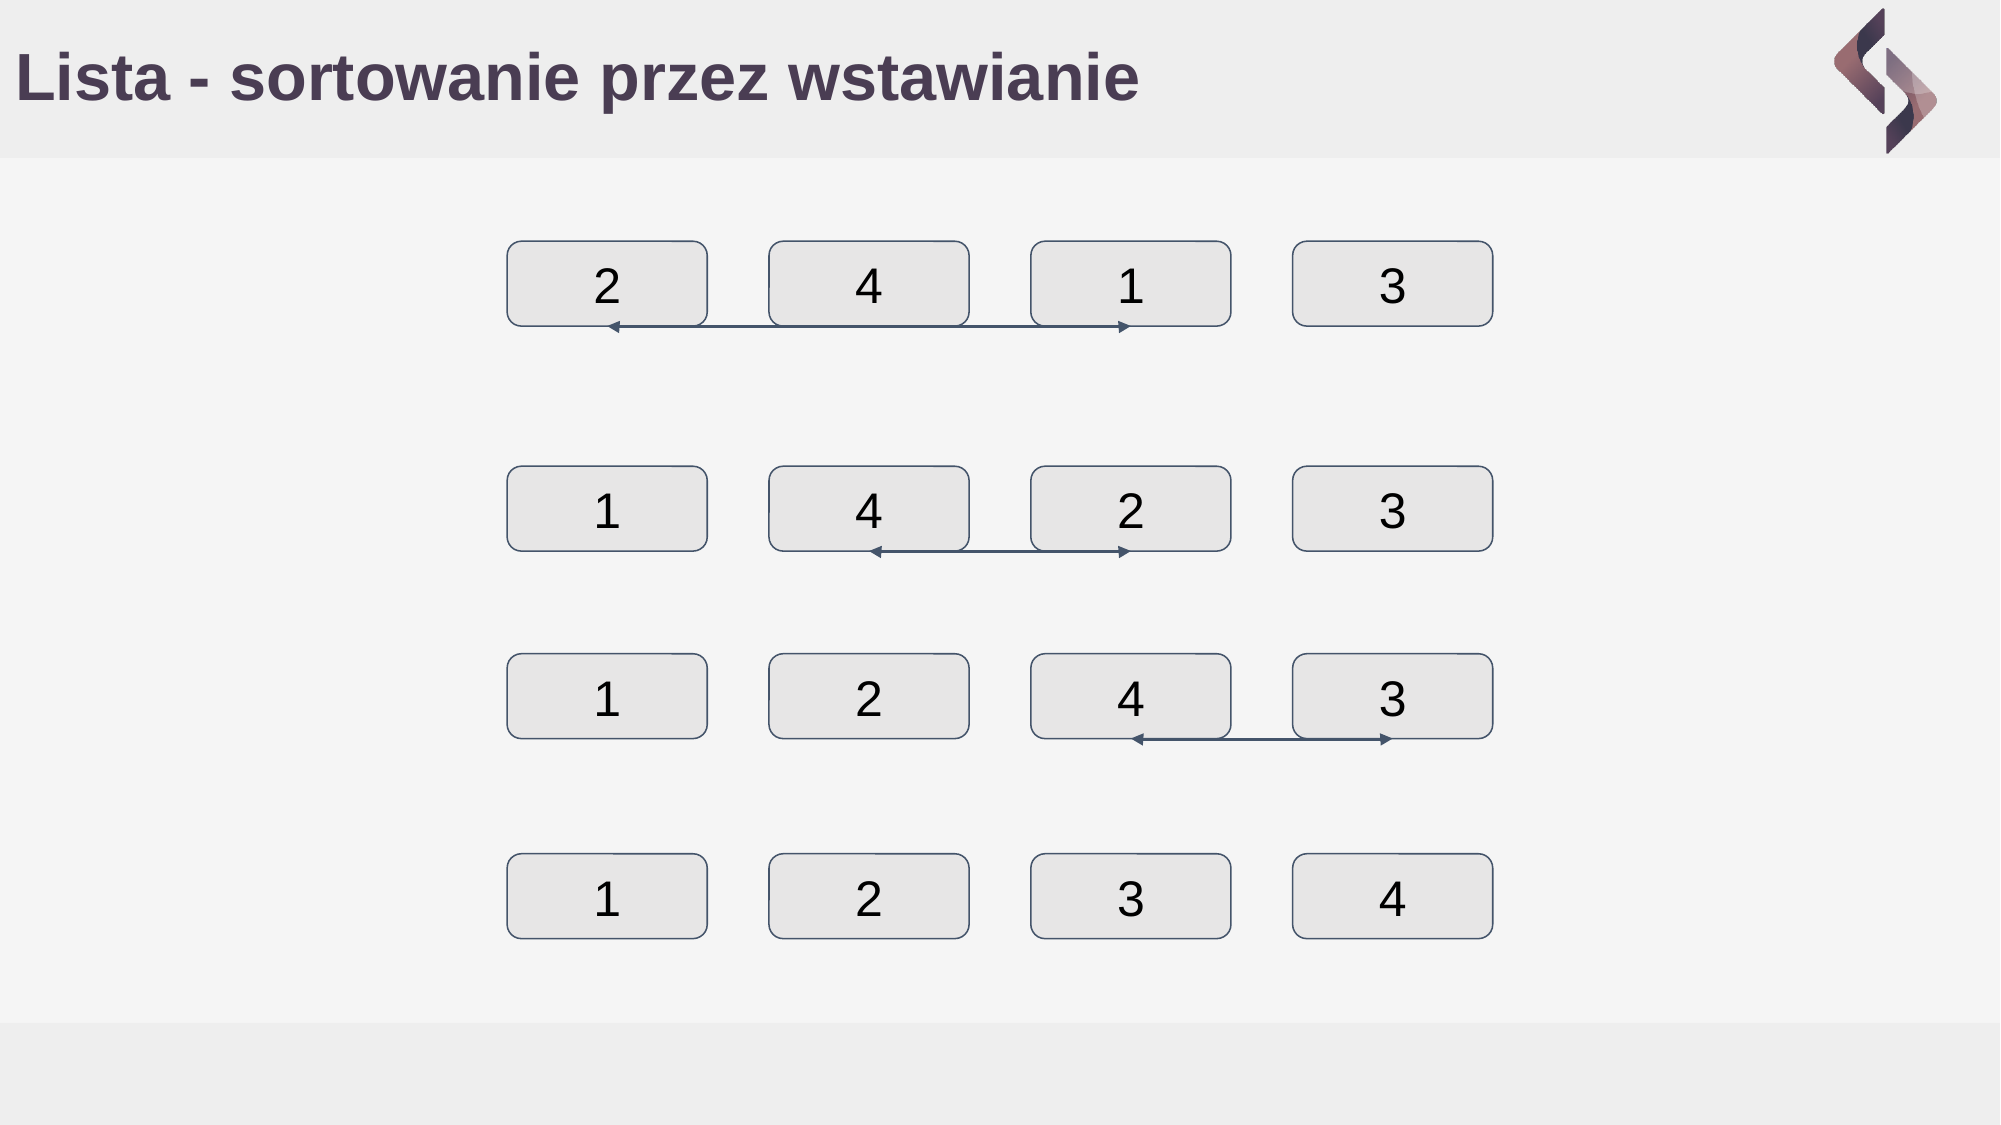

# Lista - sortowanie przez wstawianie
2
4
1
3
1
4
2
3
1
2
4
3
1
2
3
4